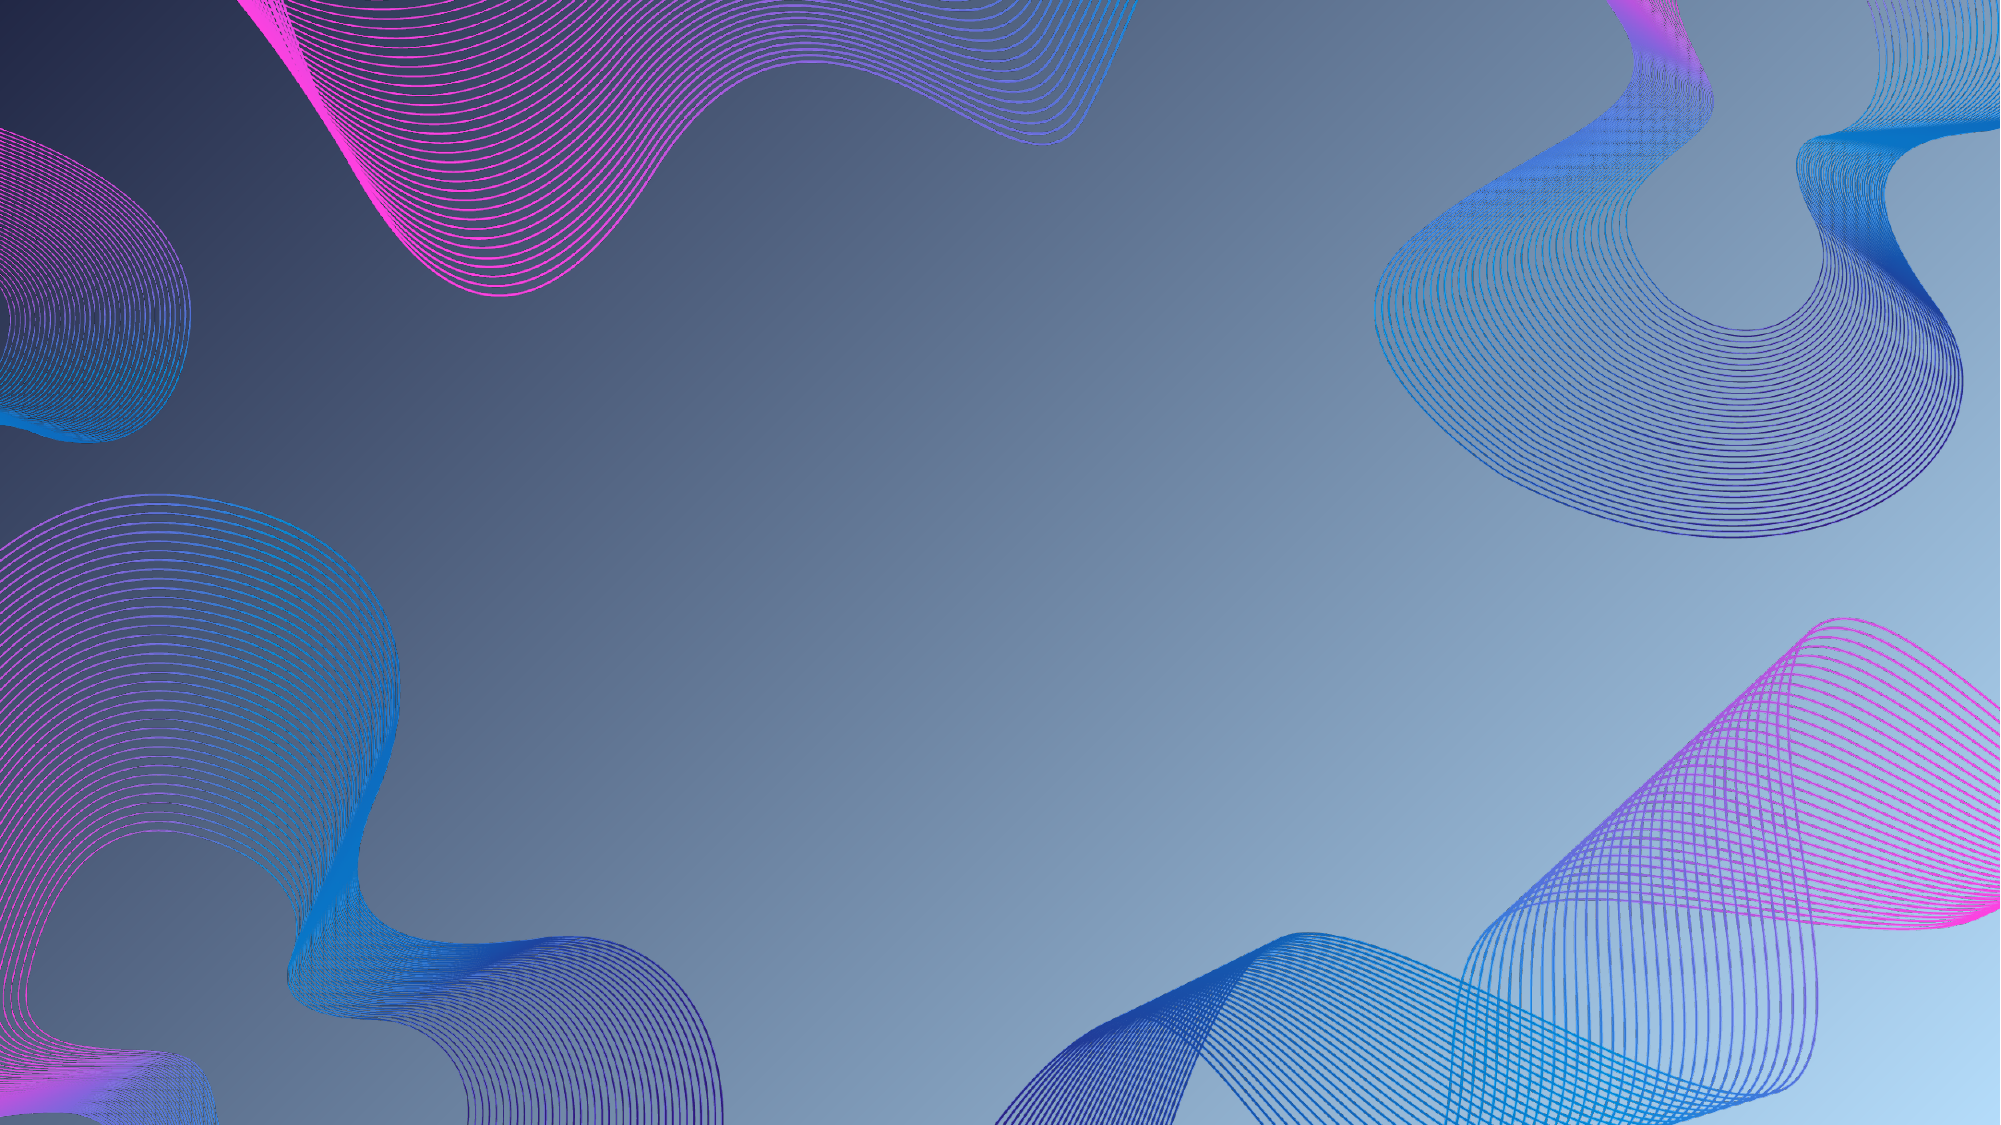

# Три правила, които трябва да спазваш, за да се защитиш от фишинг атака:
Не отговаряш на непознати в интернет
Не вярваш на това, което някой непознат ти казва, дори да звучи истинско
Съобщаваш на възрастен или ако се налага – в полицията.